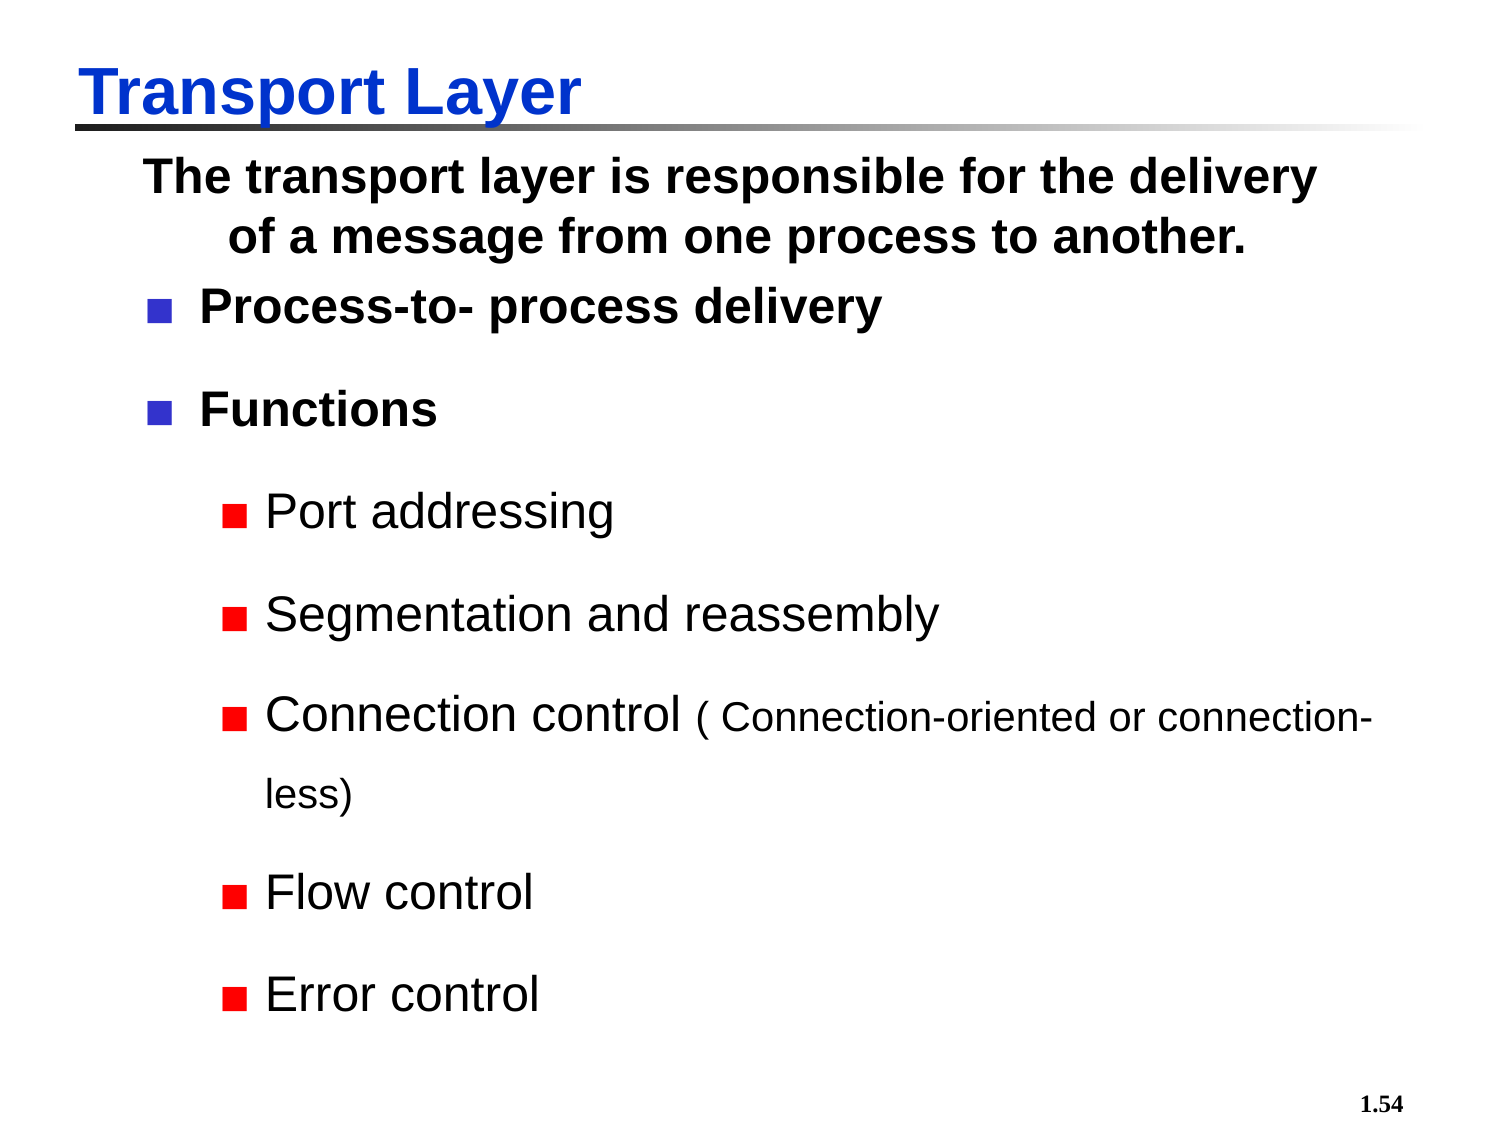

Transport Layer

The transport layer is responsible for the delivery
of a message from one process to another.

Process-to- process delivery
Functions
Port addressing
Segmentation and reassembly
Connection control ( Connection-oriented or connection-less)
Flow control
Error control
1.54